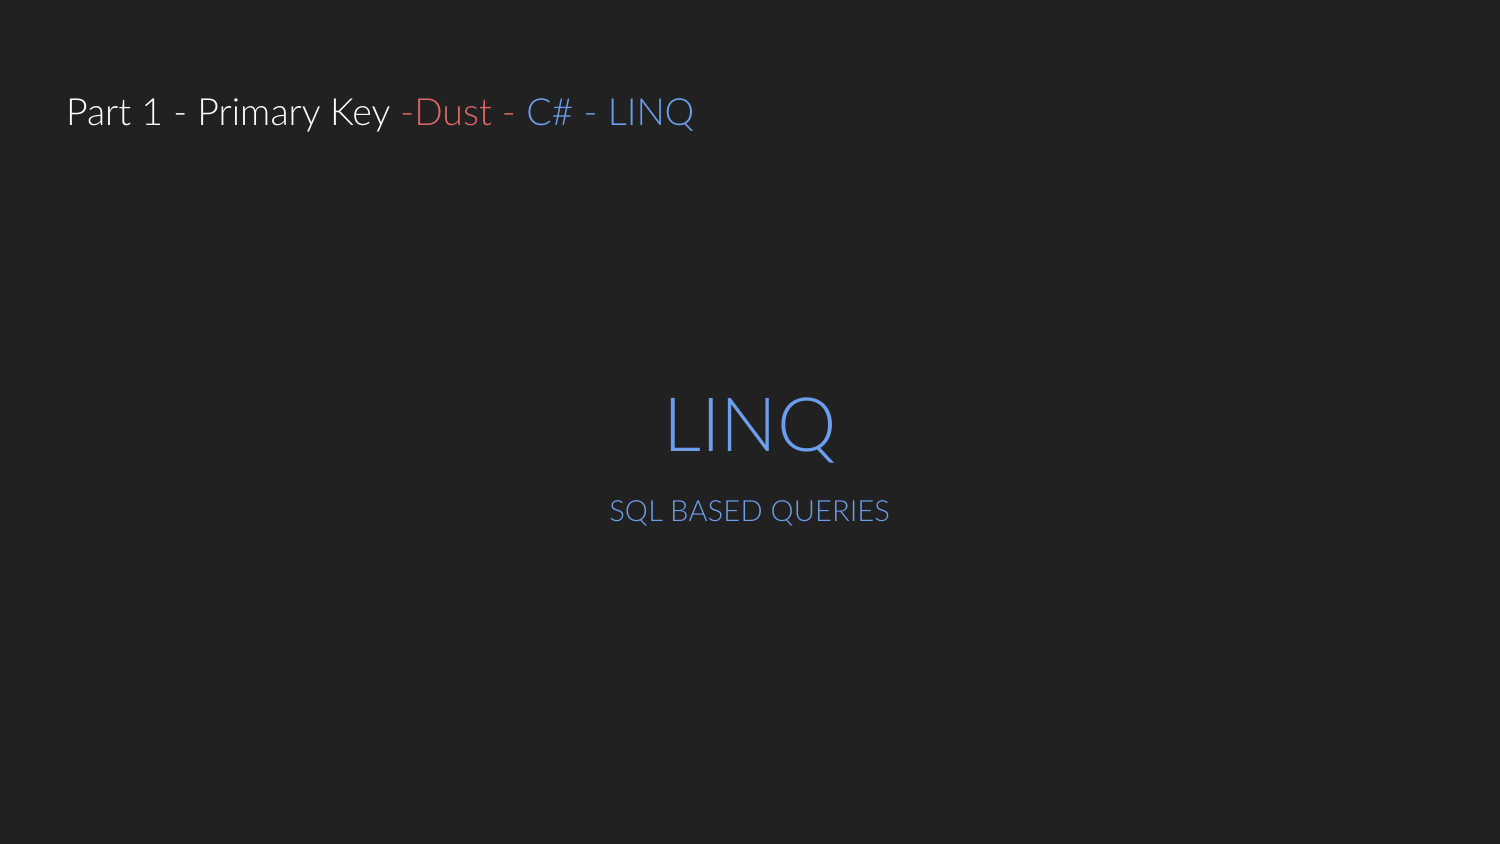

# Part 1 - Primary Key -Dust - C# - LINQ
LINQ
SQL BASED QUERIES